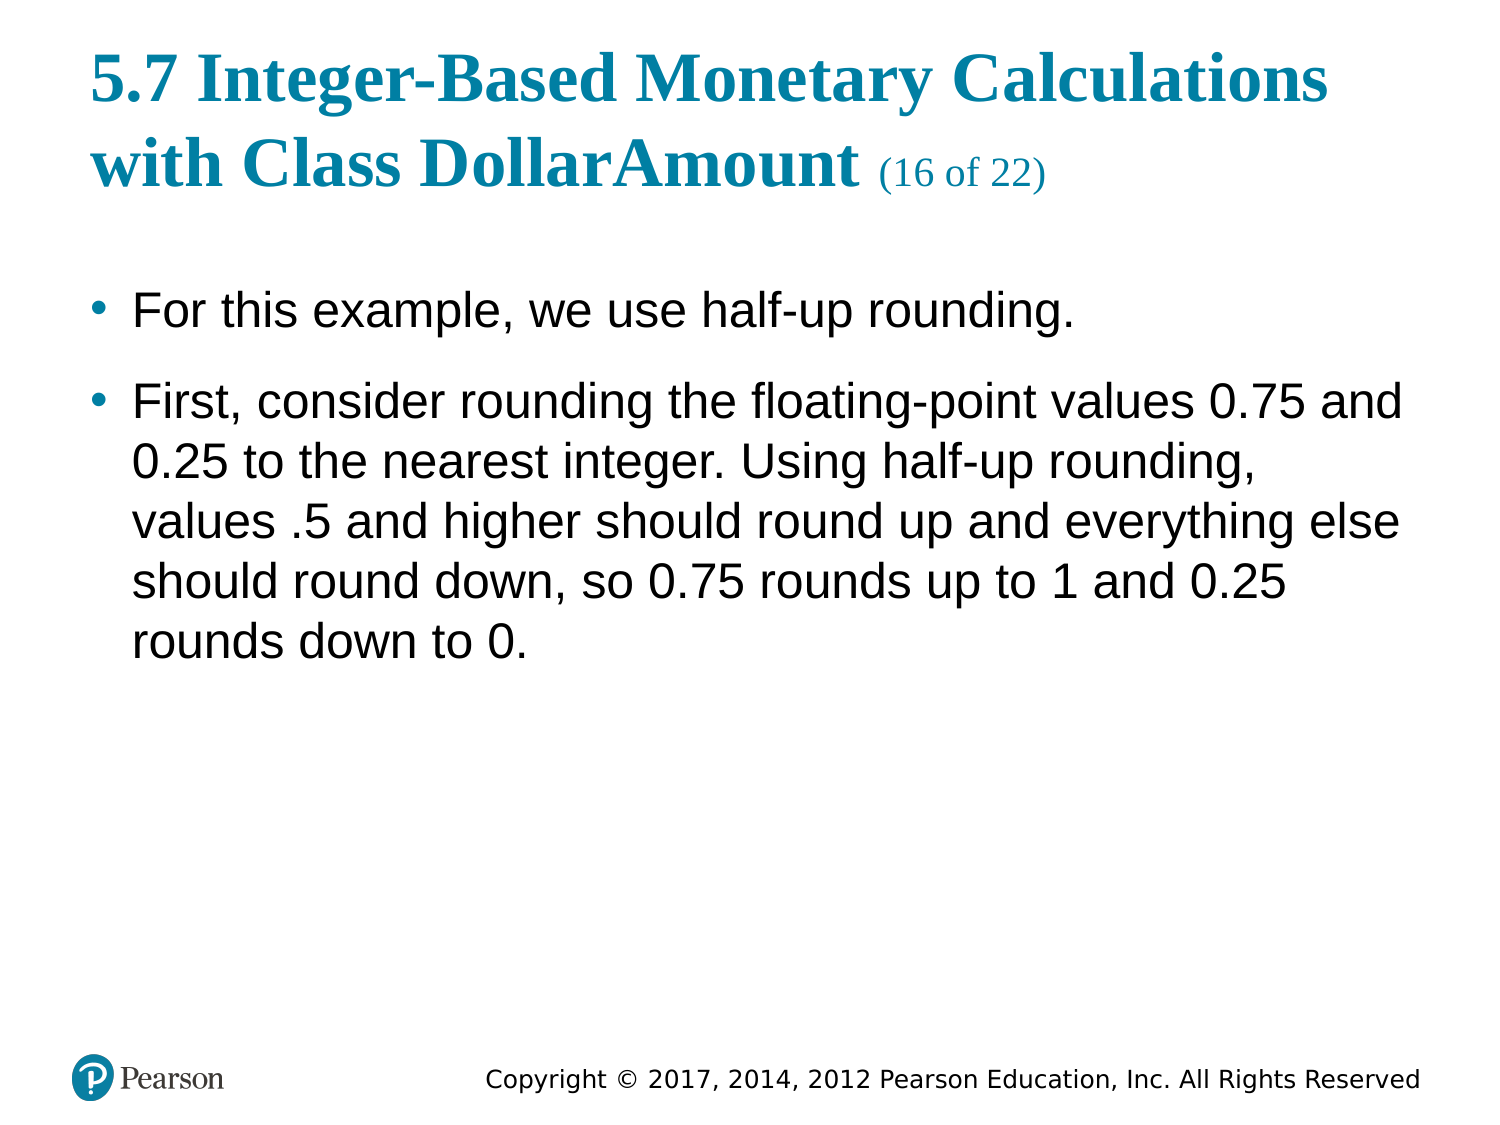

# 5.7 Integer-Based Monetary Calculations with Class DollarAmount (16 of 22)
For this example, we use half-up rounding.
First, consider rounding the floating-point values 0.75 and 0.25 to the nearest integer. Using half-up rounding, values .5 and higher should round up and everything else should round down, so 0.75 rounds up to 1 and 0.25 rounds down to 0.